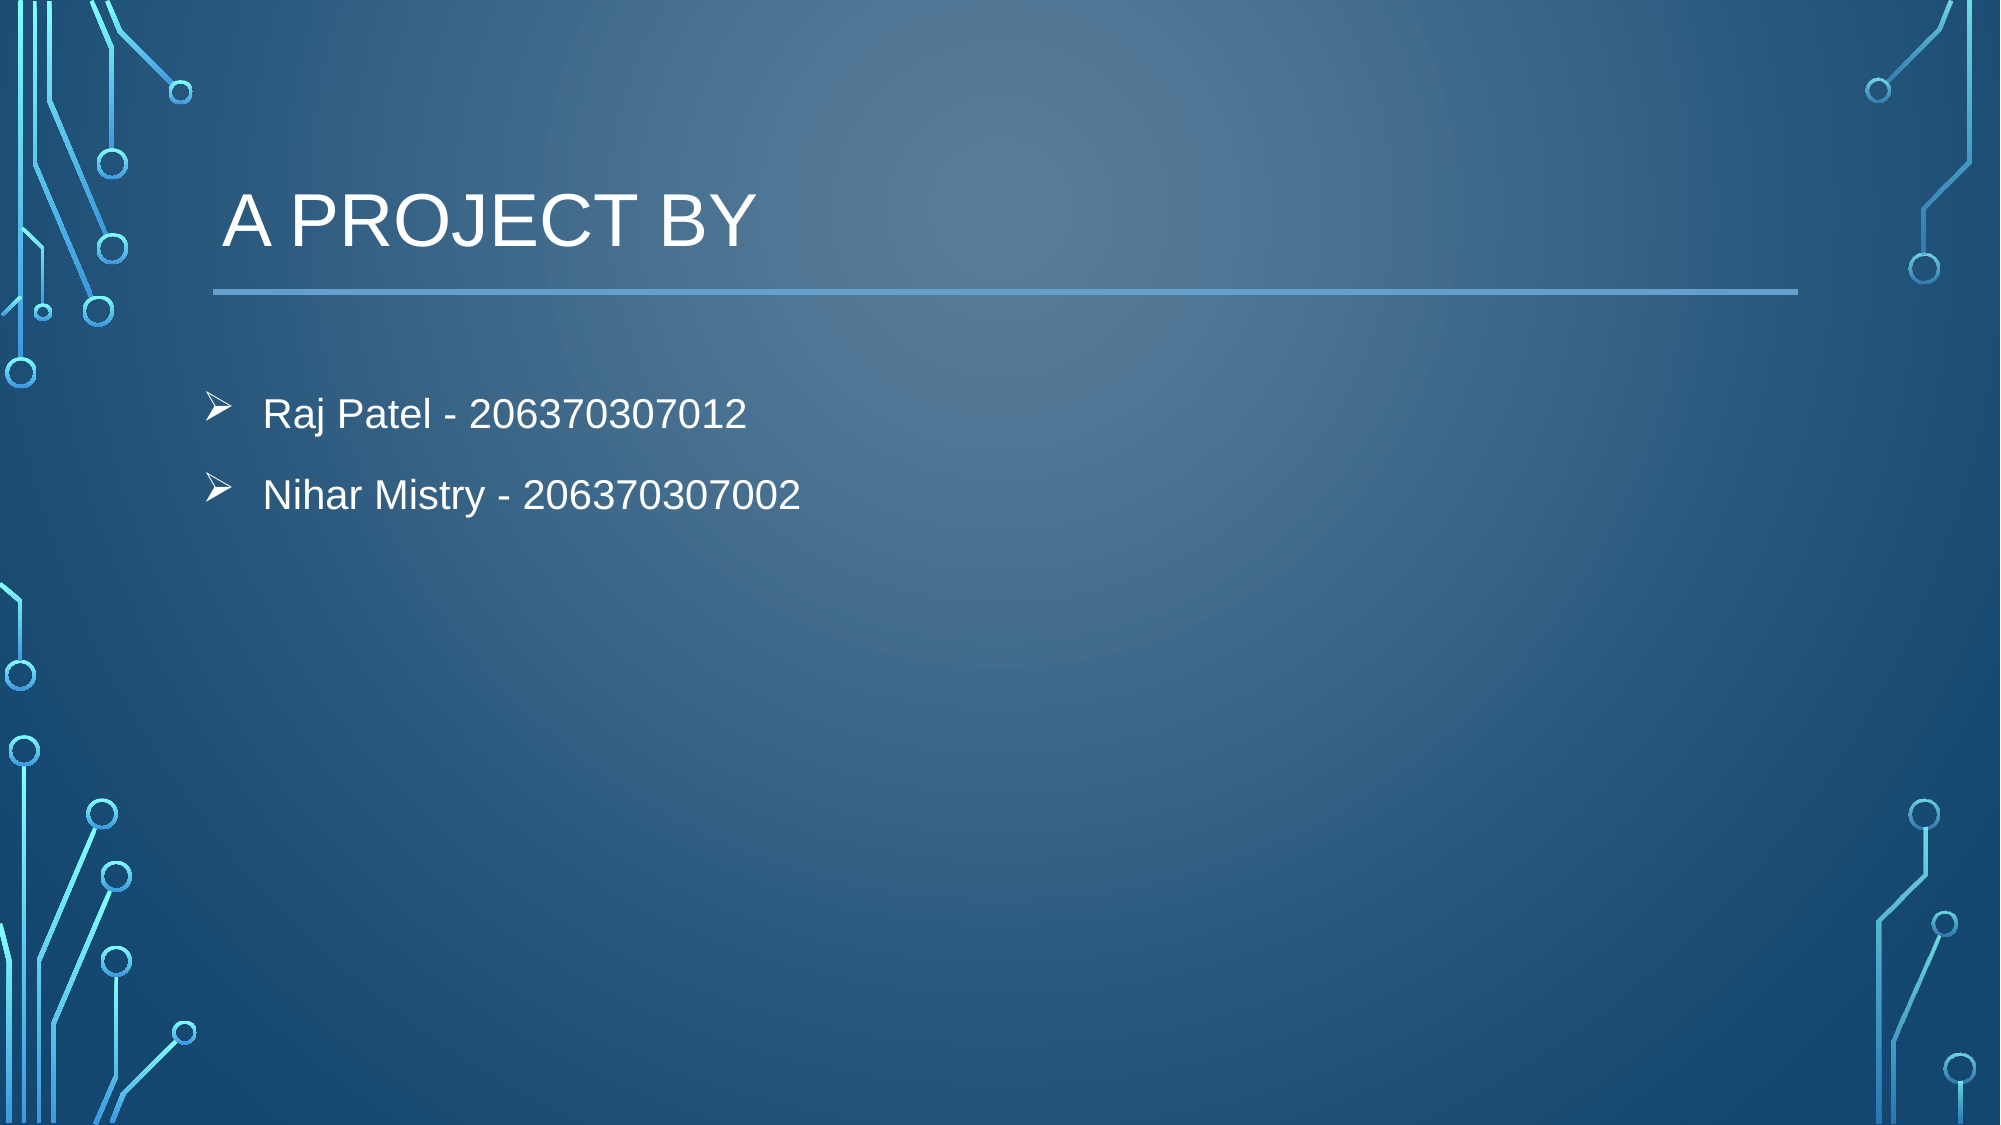

# A Project By
  Raj Patel - 206370307012
  Nihar Mistry - 206370307002